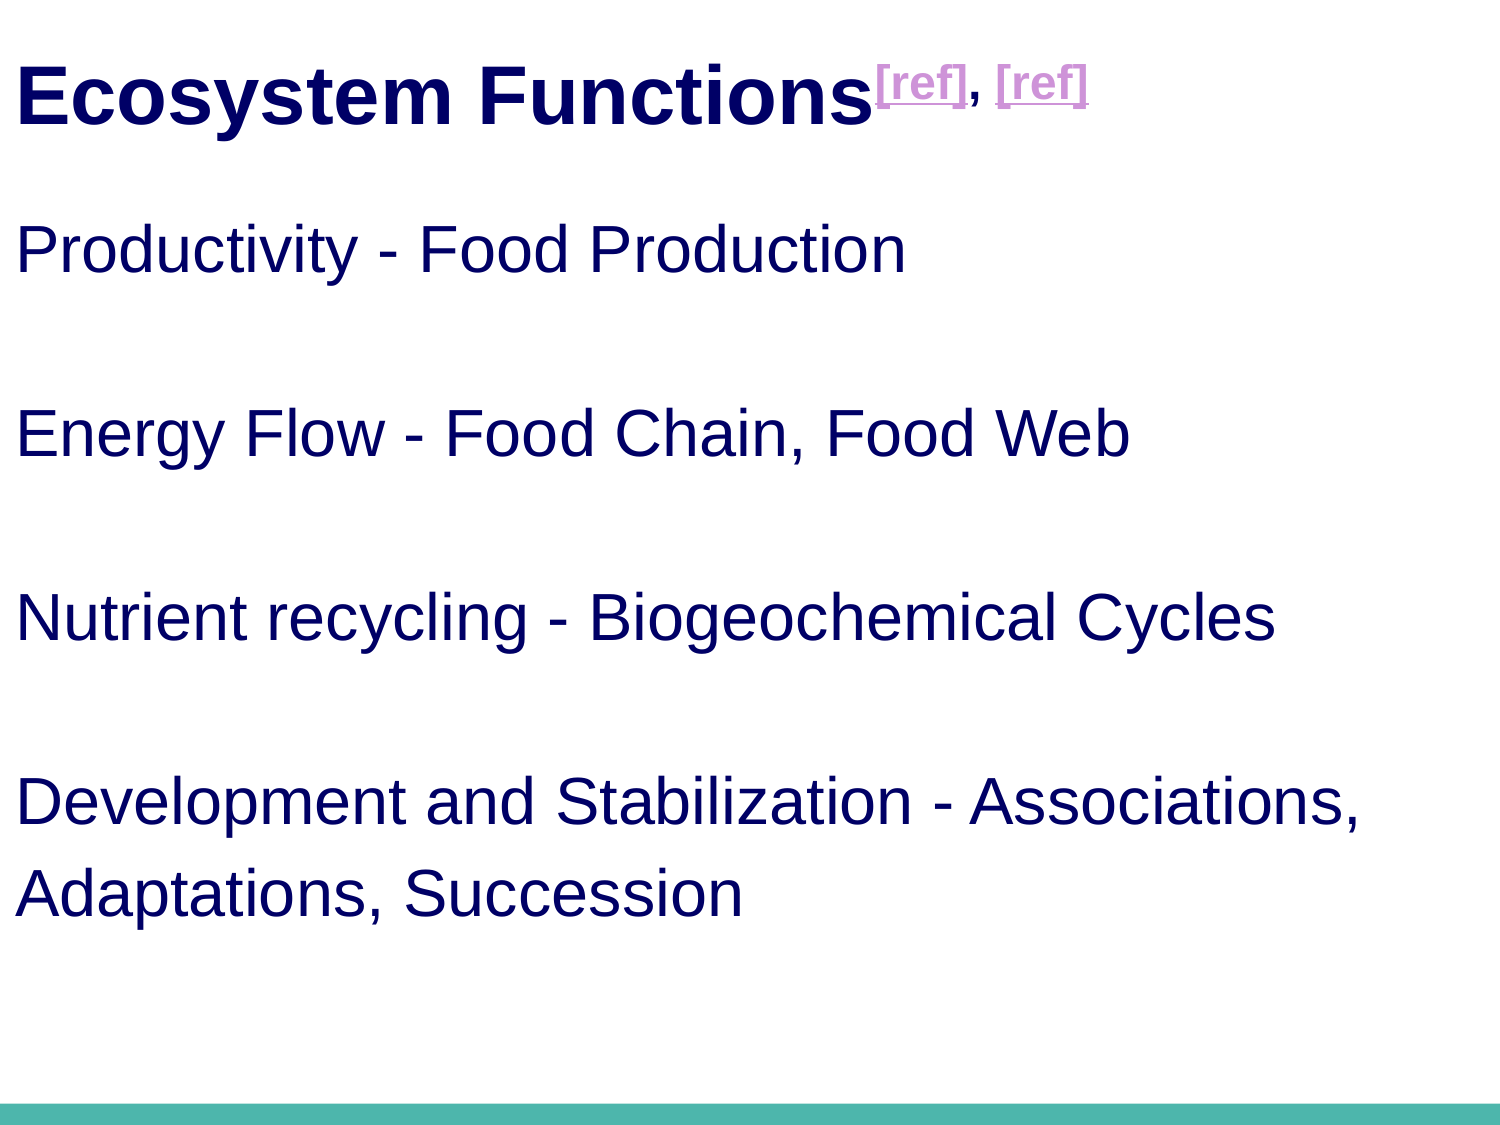

Ecosystem Functions[ref], [ref]

Productivity - Food Production

Energy Flow - Food Chain, Food Web

Nutrient recycling - Biogeochemical Cycles

Development and Stabilization - Associations, Adaptations, Succession